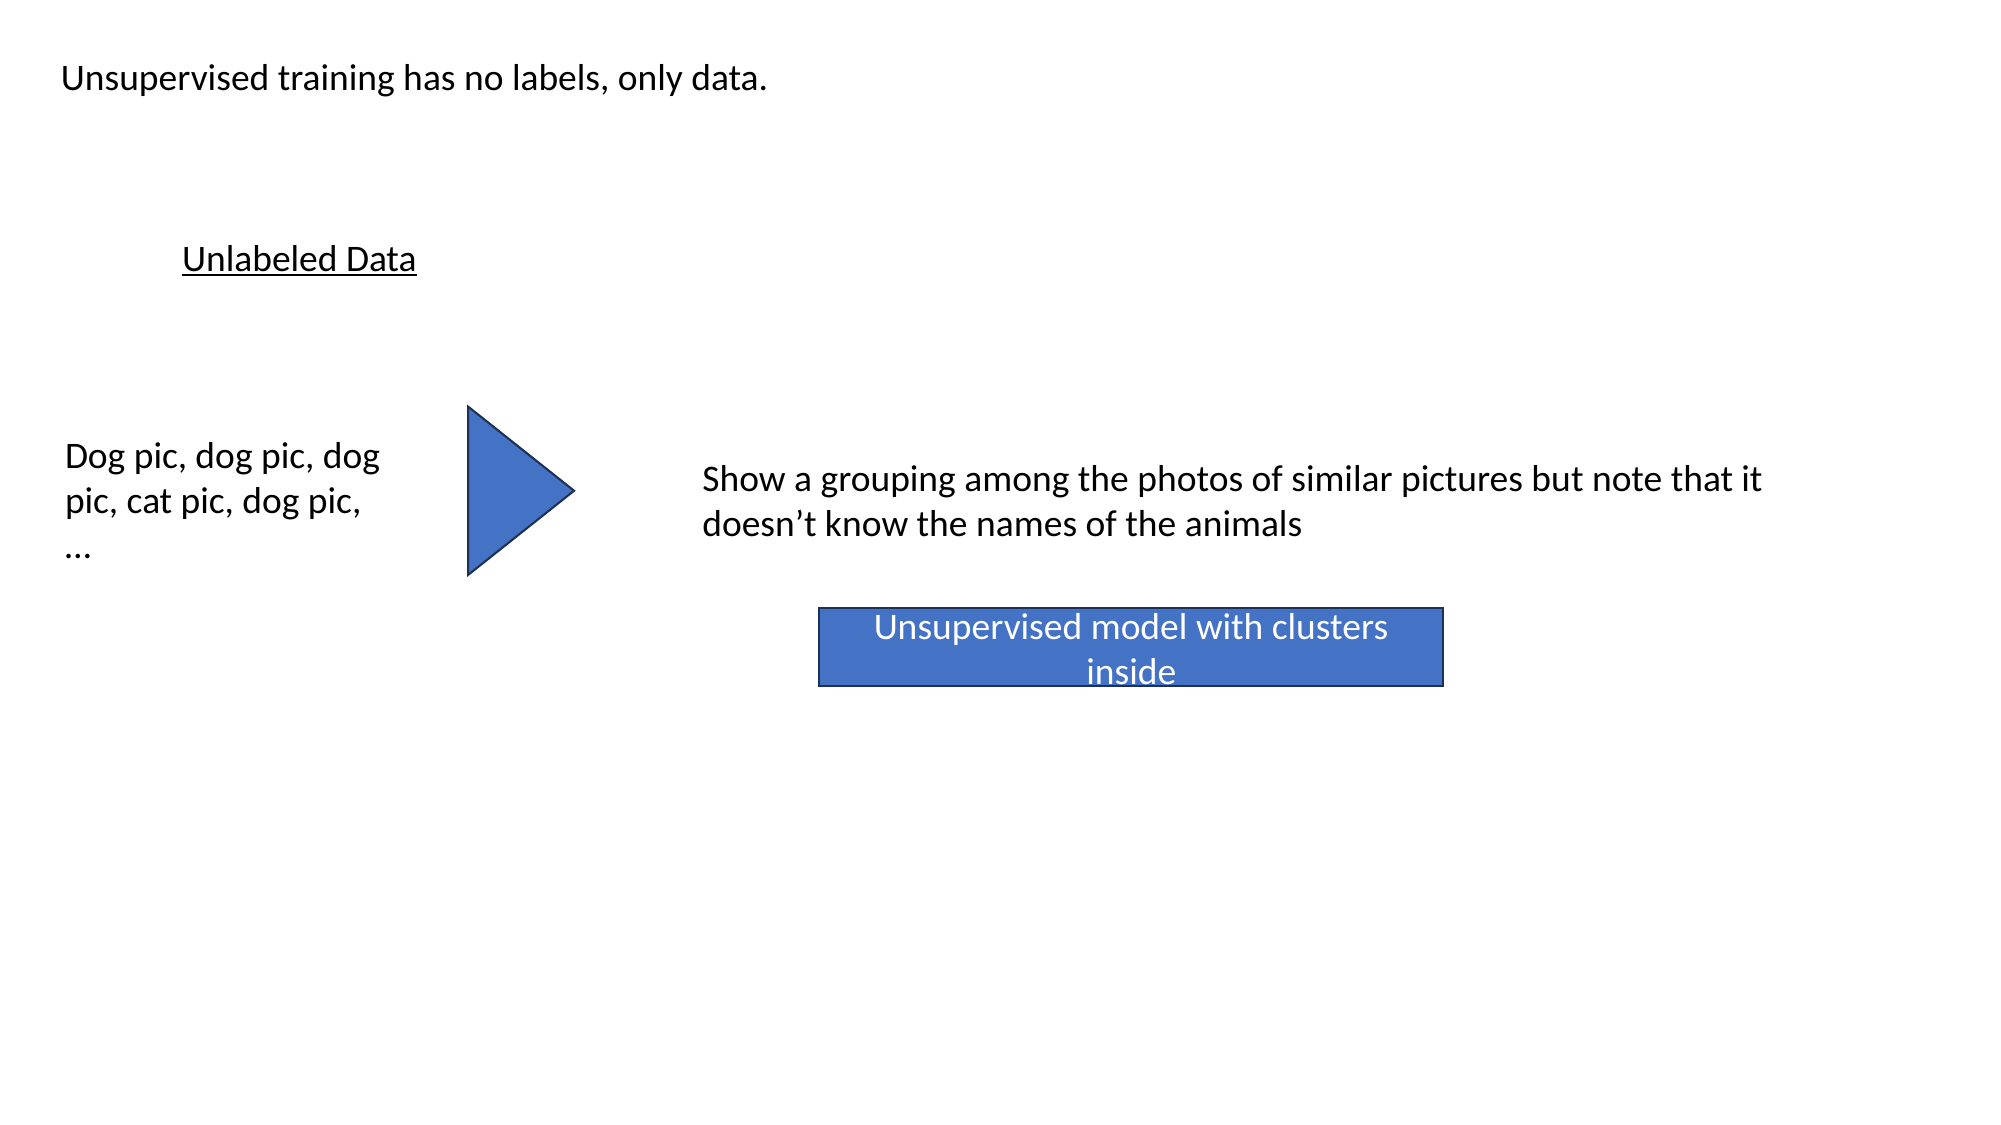

Unsupervised training has no labels, only data.
Unlabeled Data
Dog pic, dog pic, dog pic, cat pic, dog pic, …

Show a grouping among the photos of similar pictures but note that it doesn’t know the names of the animals
Unsupervised model with clusters inside